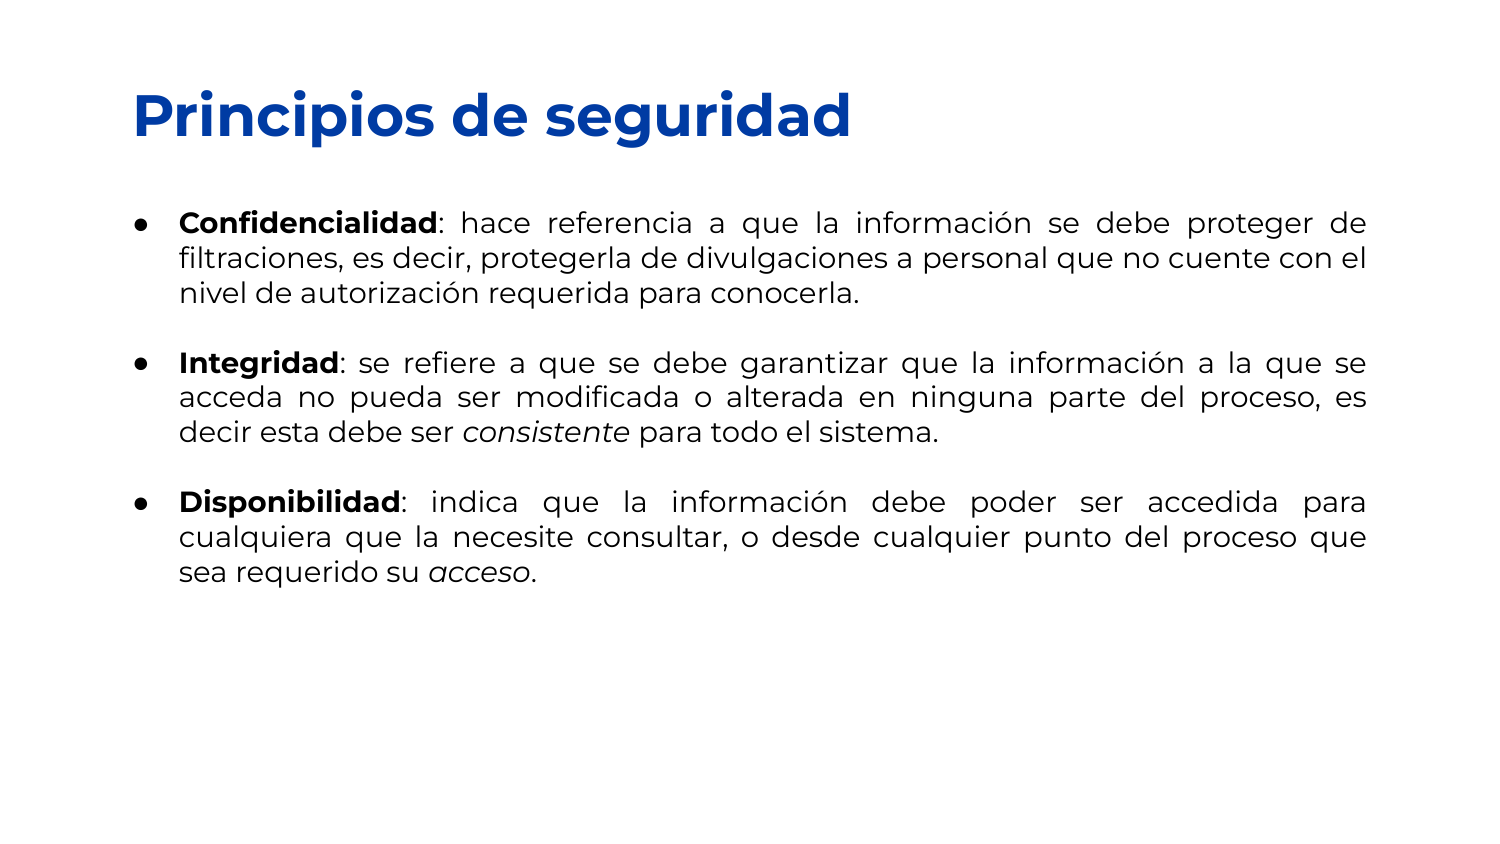

# Principios de seguridad
Confidencialidad: hace referencia a que la información se debe proteger de filtraciones, es decir, protegerla de divulgaciones a personal que no cuente con el nivel de autorización requerida para conocerla.

Integridad: se refiere a que se debe garantizar que la información a la que se acceda no pueda ser modificada o alterada en ninguna parte del proceso, es decir esta debe ser consistente para todo el sistema.

Disponibilidad: indica que la información debe poder ser accedida para cualquiera que la necesite consultar, o desde cualquier punto del proceso que sea requerido su acceso.